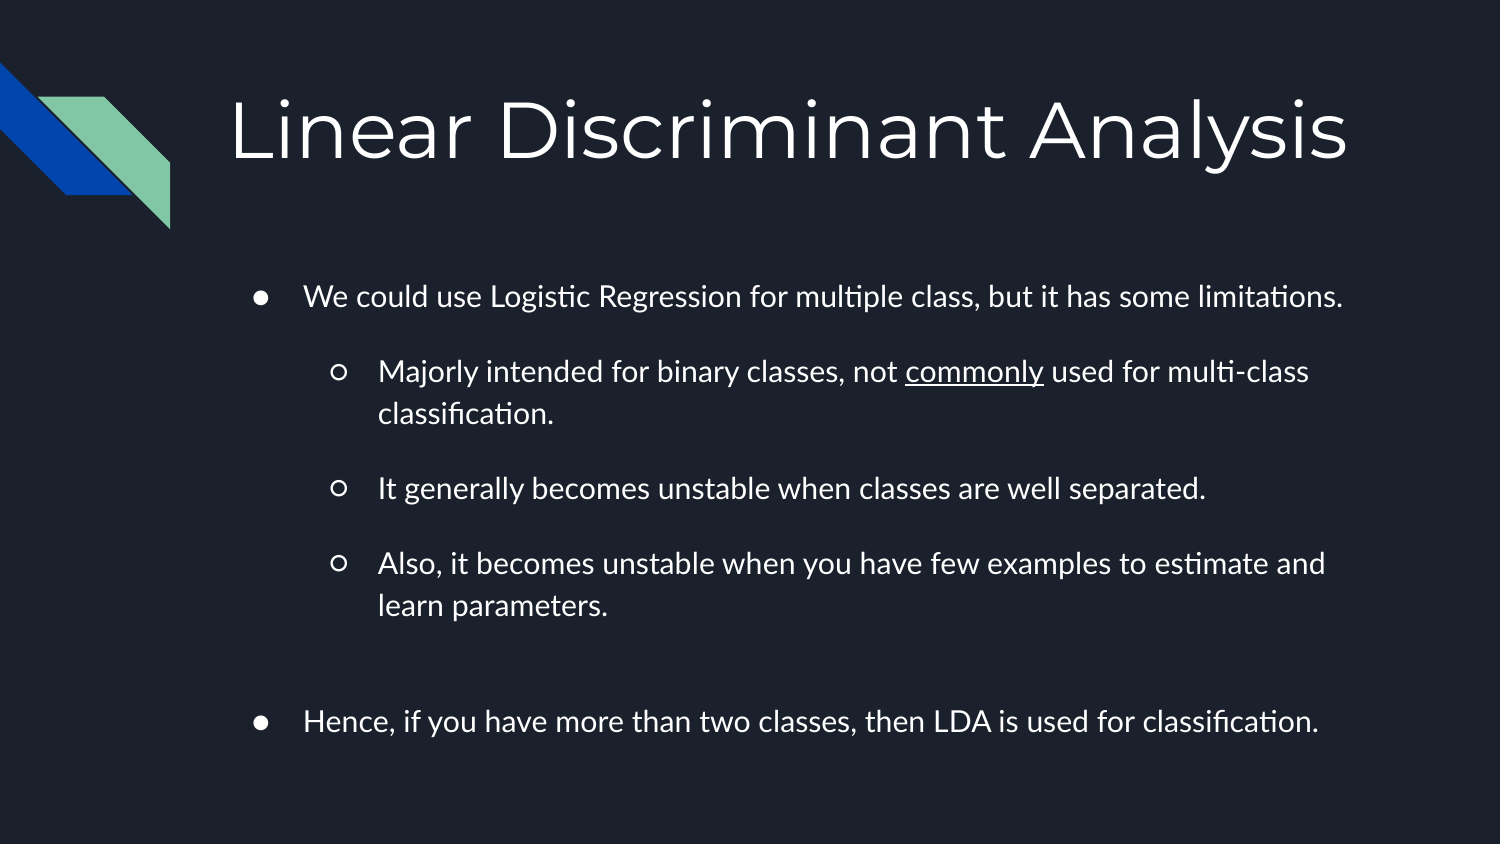

# Linear Discriminant Analysis
We could use Logistic Regression for multiple class, but it has some limitations.
Majorly intended for binary classes, not commonly used for multi-class classification.
It generally becomes unstable when classes are well separated.
Also, it becomes unstable when you have few examples to estimate and learn parameters.

Hence, if you have more than two classes, then LDA is used for classification.